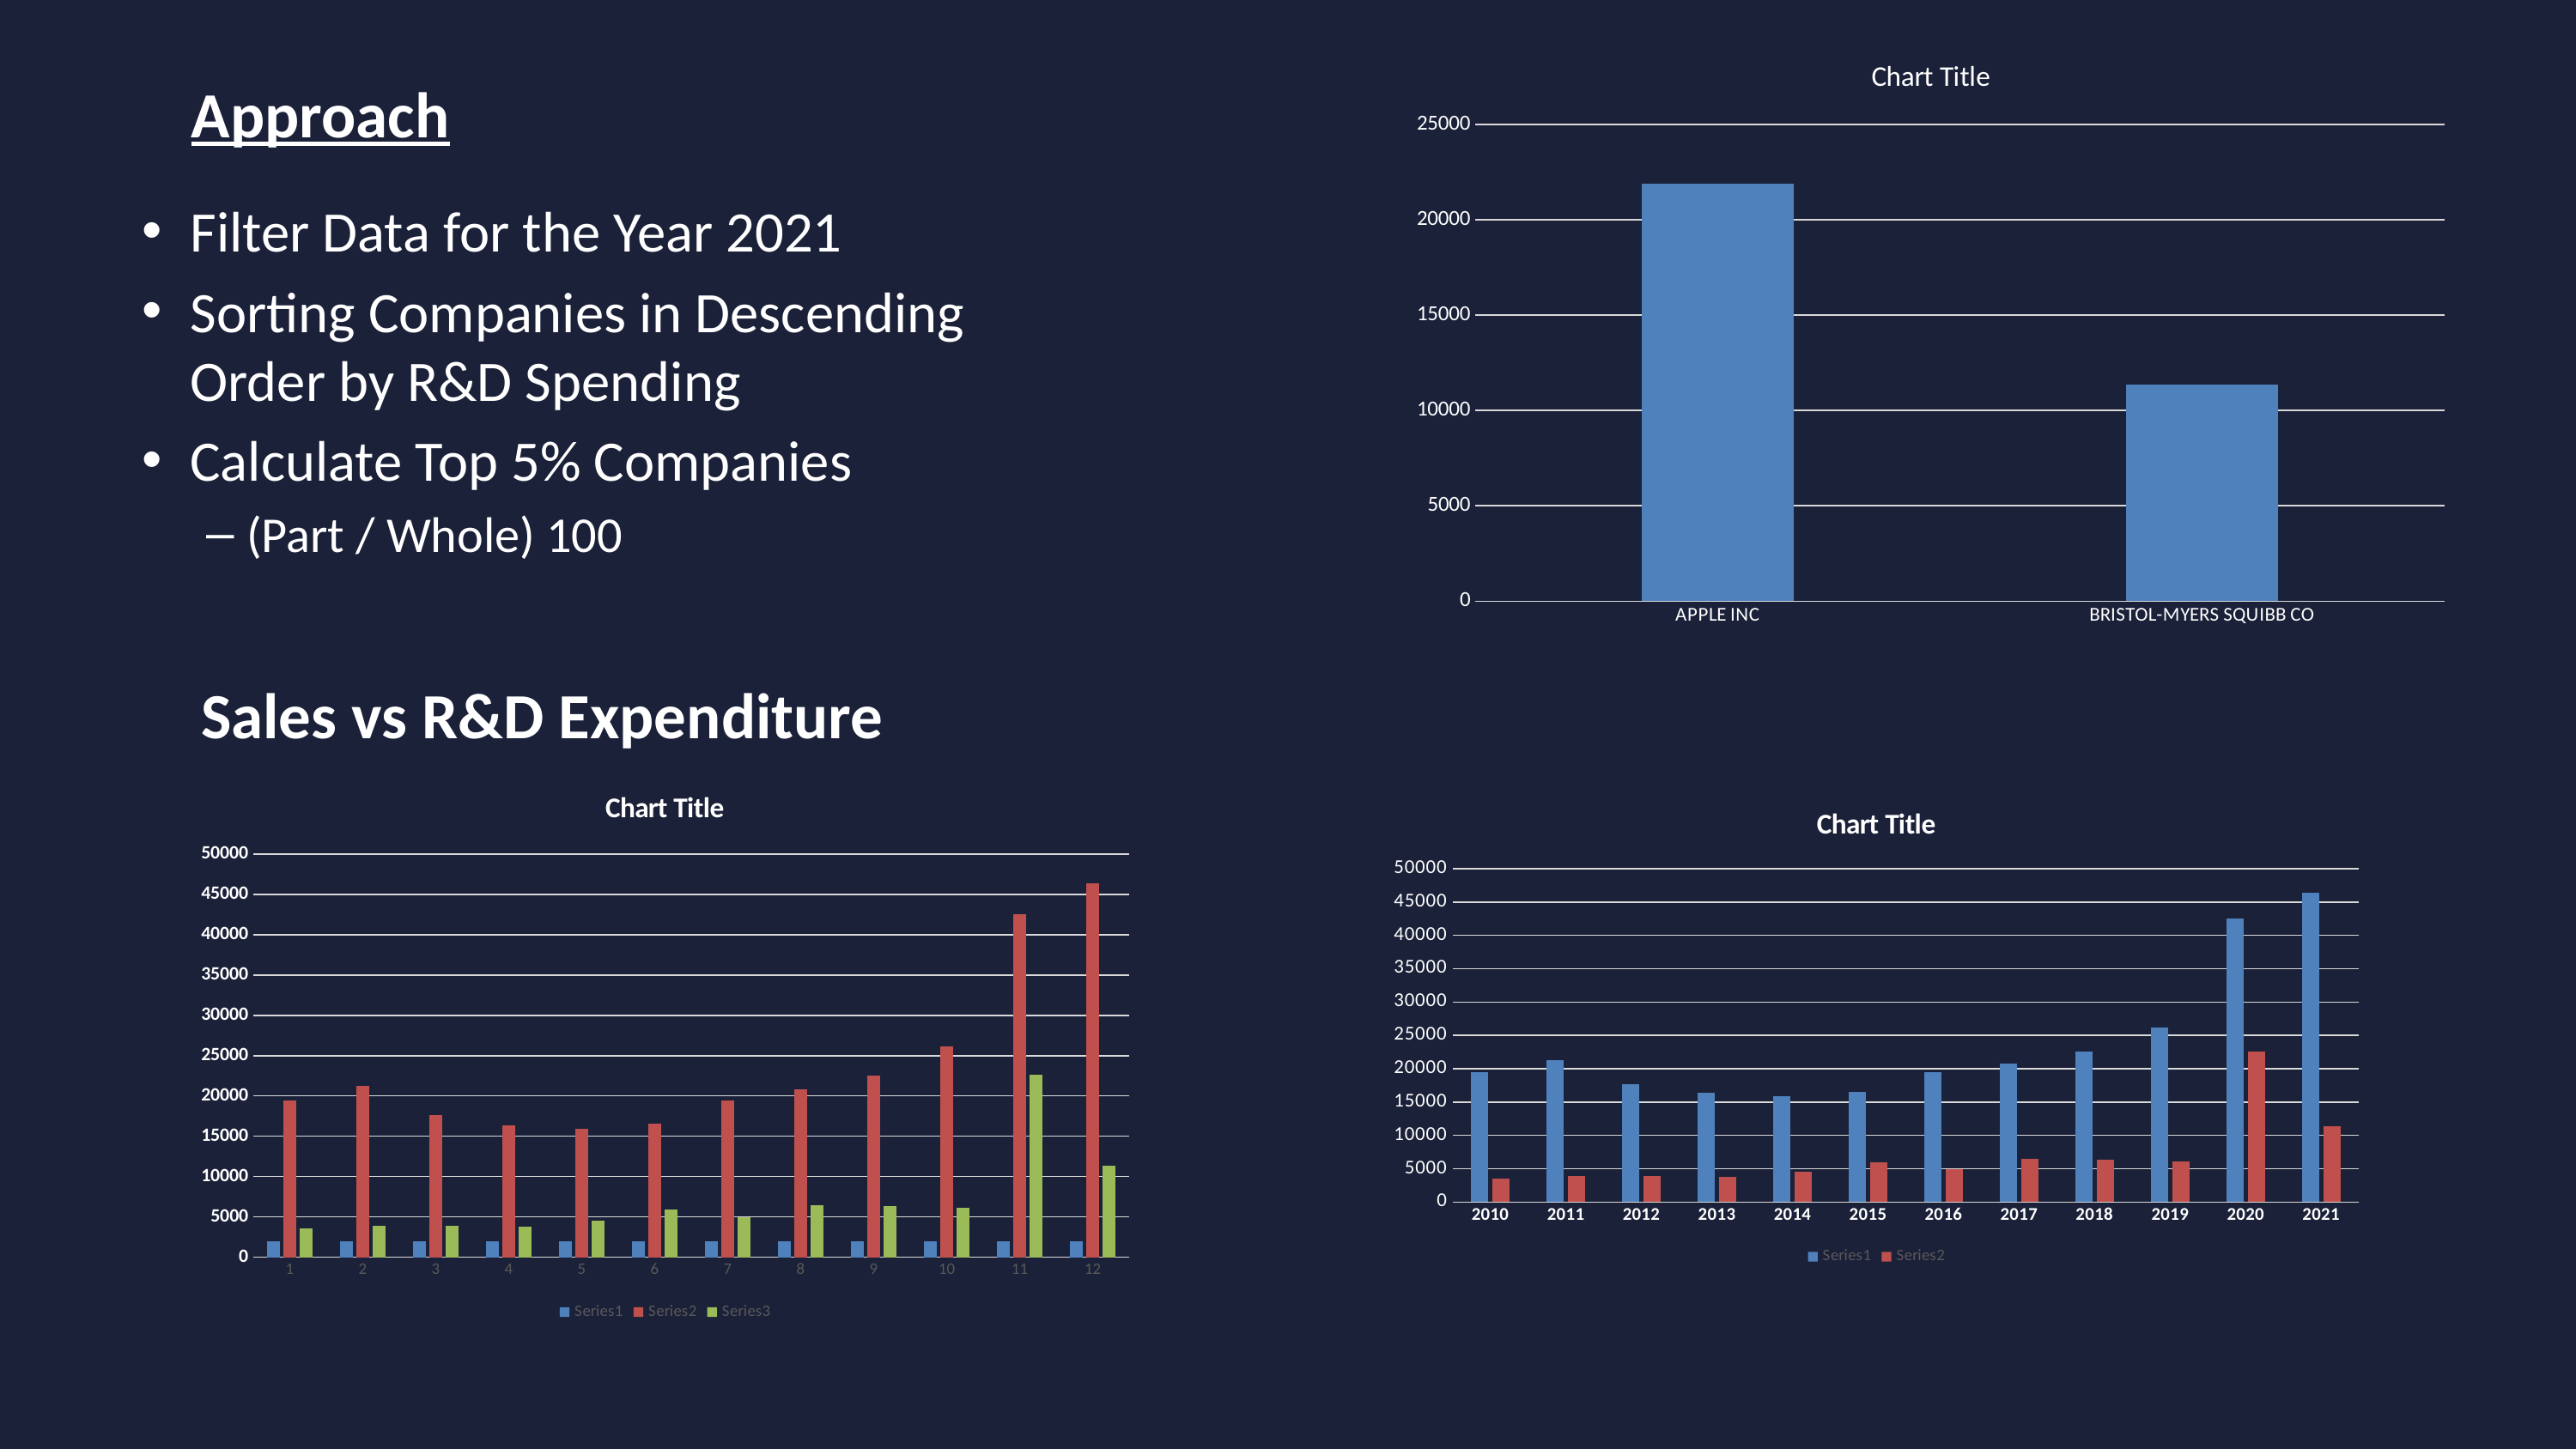

R&D Spending Prioritization:
Managers should prioritize R&D spending to ensure that their company remains competitive. The bar chart comparing Apple Inc. and Bristol-Myers Squibb Co. suggests that significant R&D investment can be crucial for innovation and maintaining a competitive edge.
Performance Benchmarking:
By sorting companies by R&D spending and identifying the top 5%, managers can benchmark their company's performance against industry leaders. This can help in setting realistic R&D investment targets.
Sales and R&D Correlation:
The bar chart showing sales vs. R&D expenditure implies a potential correlation between the two. Managers should analyze whether increased R&D spending leads to higher sales, which could justify further investment.
Long-Term Strategy:
The line chart tracking R&D spending over years indicates the importance of a long-term commitment to R&D.
Managers should consider sustained investment in R&D as part of their strategic planning to foster innovation and growth.

### Chart:

| Category |  |
|---|---|
| APPLE INC | 21914.0 |
| BRISTOL-MYERS SQUIBB CO | 11354.0 |
Approach

Filter Data for the Year 2021
Sorting Companies in Descending Order by R&D Spending
Calculate Top 5% Companies
(Part / Whole) 100

Sales vs R&D Expenditure

### Chart: Chart Title

| Category |  |  |  |
|---|---|---|---|

### Chart:

| Category |  |  |
|---|---|---|
| 2010 | 19484.0 | 3566.0 |
| 2011 | 21244.0 | 3839.0 |
| 2012 | 17621.0 | 3904.0 |
| 2013 | 16385.0 | 3731.0 |
| 2014 | 15879.0 | 4534.0 |
| 2015 | 16560.0 | 5920.0 |
| 2016 | 19427.0 | 4940.0 |
| 2017 | 20776.0 | 6411.0 |
| 2018 | 22561.0 | 6345.0 |
| 2019 | 26145.0 | 6148.0 |
| 2020 | 42518.0 | 22581.0 |
| 2021 | 46385.0 | 11354.0 |